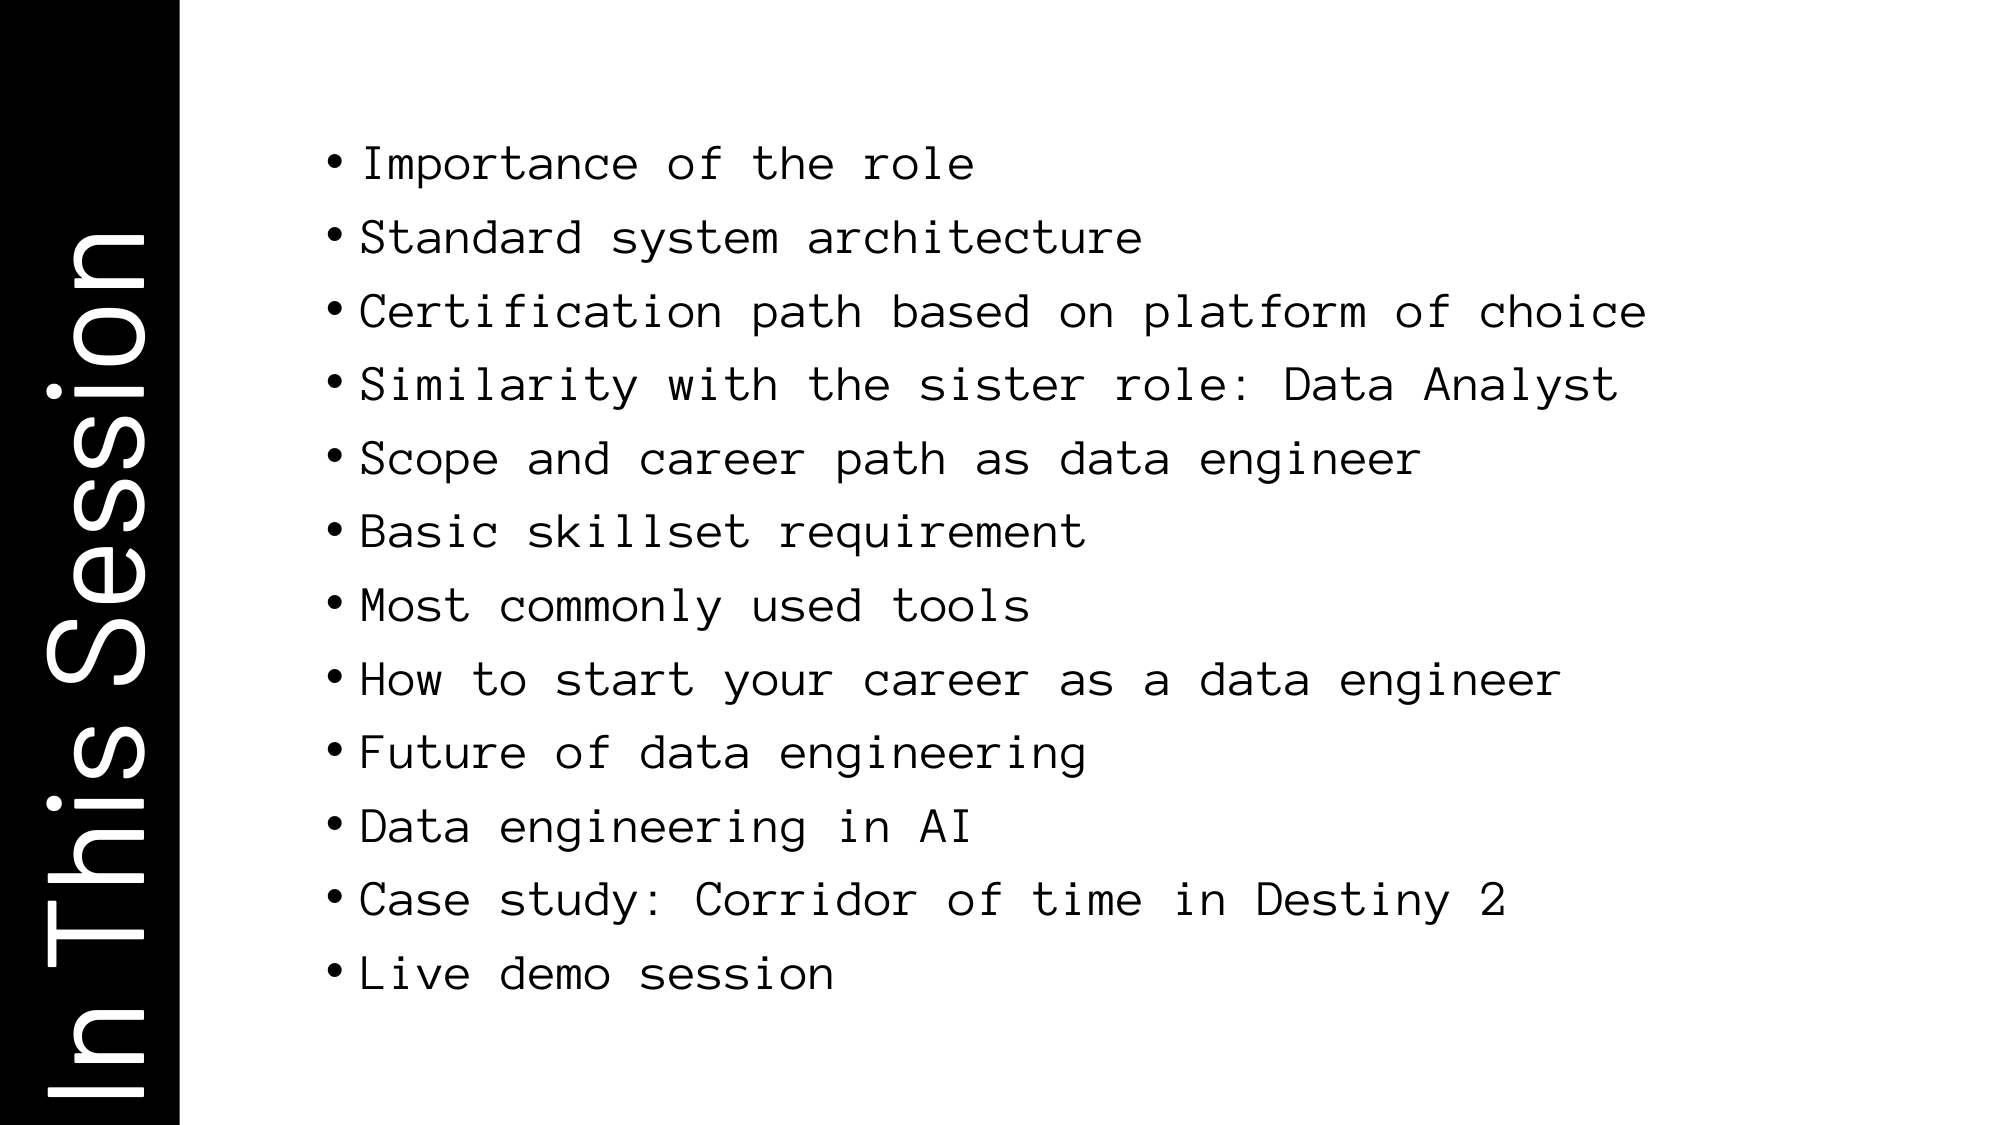

Importance of the role
Standard system architecture
Certification path based on platform of choice
Similarity with the sister role: Data Analyst
Scope and career path as data engineer
Basic skillset requirement
Most commonly used tools
How to start your career as a data engineer
Future of data engineering
Data engineering in AI
Case study: Corridor of time in Destiny 2
Live demo session
In This Session